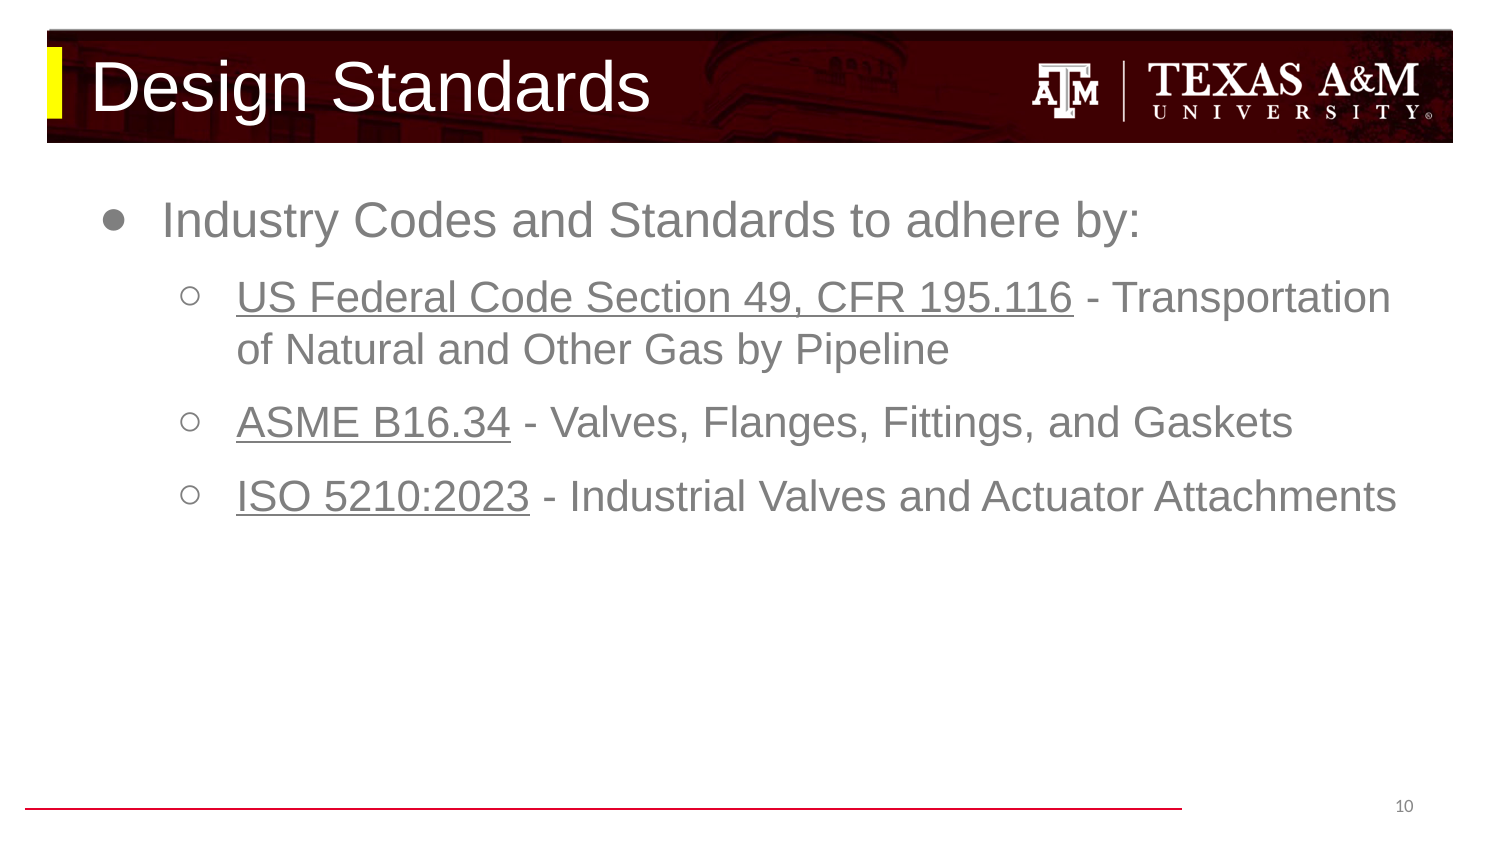

# Design Standards
Industry Codes and Standards to adhere by:
US Federal Code Section 49, CFR 195.116 - Transportation of Natural and Other Gas by Pipeline
ASME B16.34 - Valves, Flanges, Fittings, and Gaskets
ISO 5210:2023 - Industrial Valves and Actuator Attachments

10